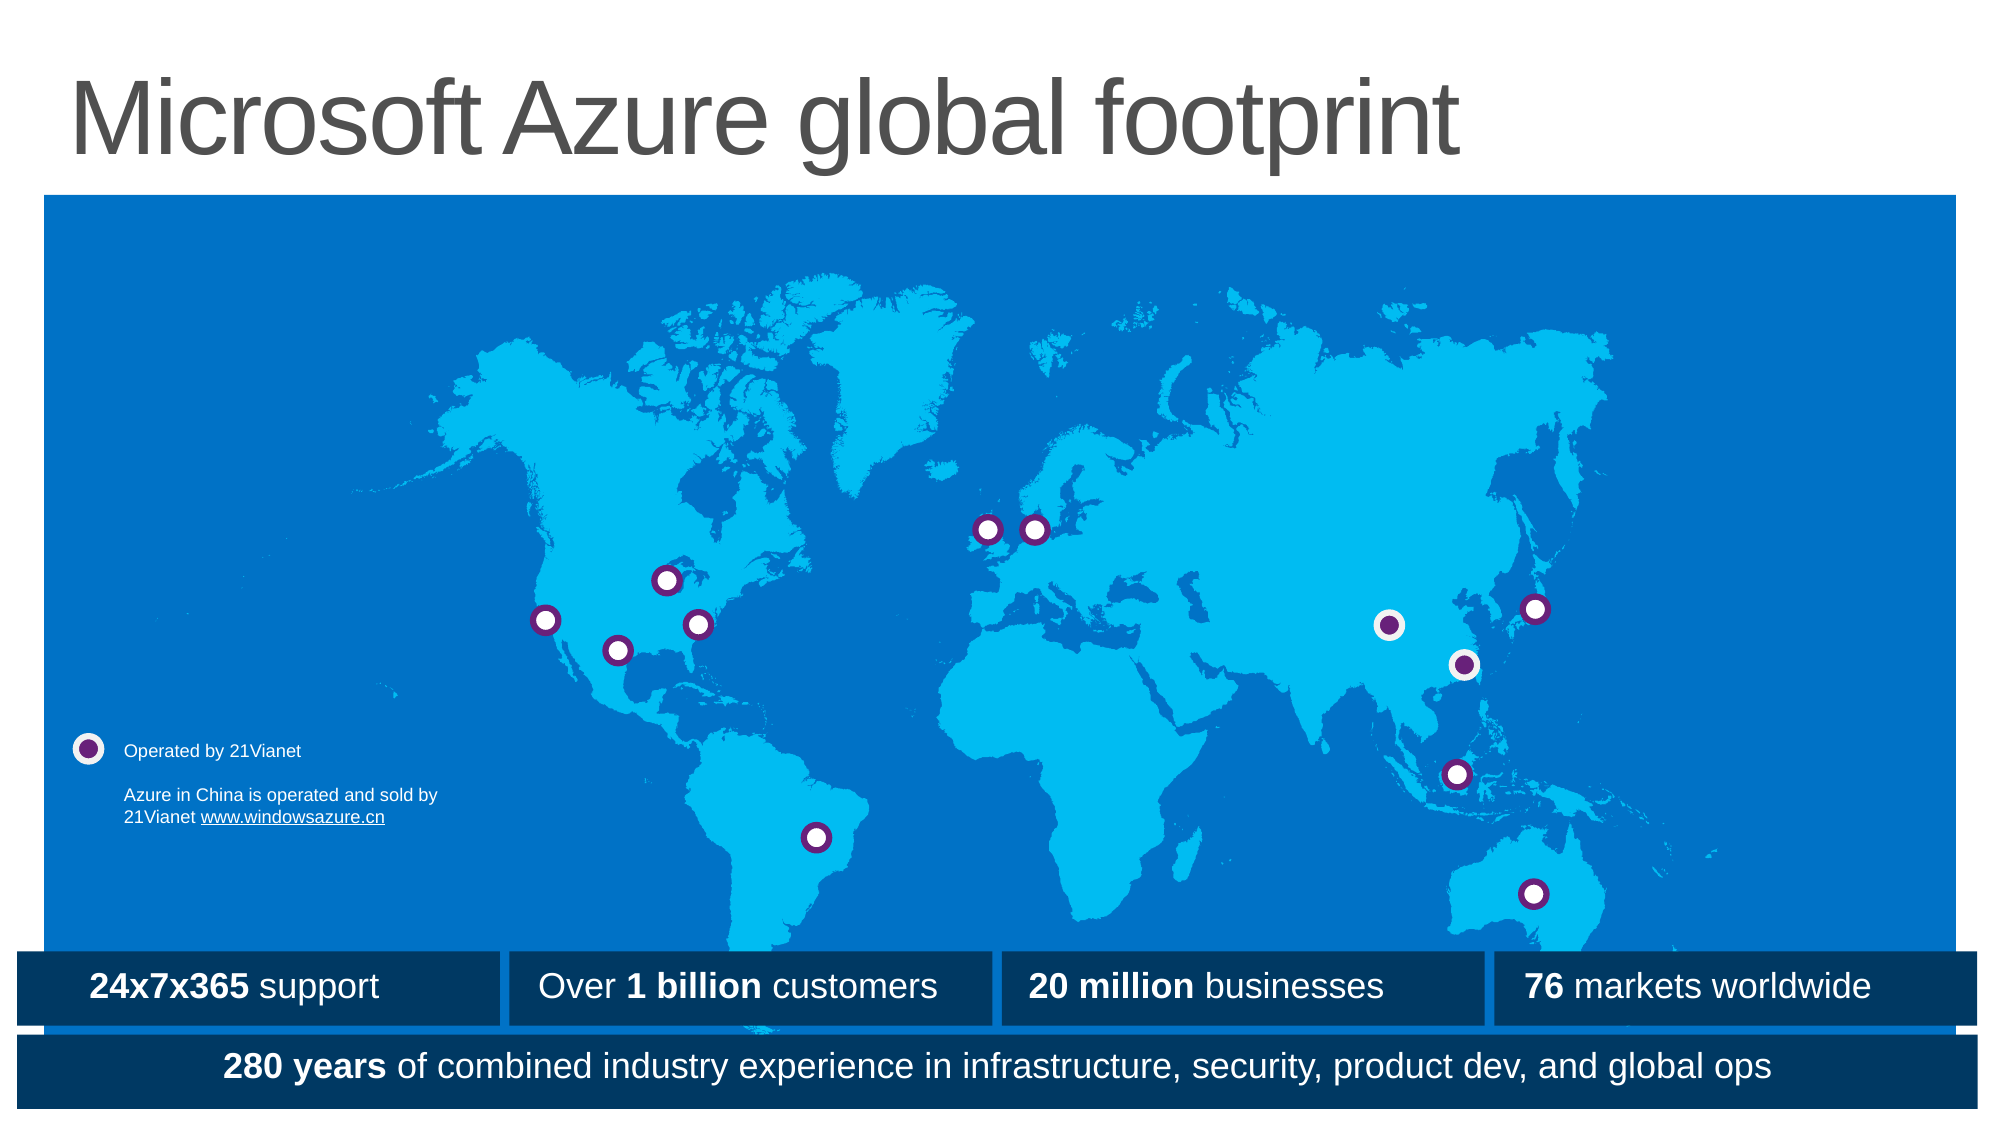

# Microsoft Azure global footprint

Operated by 21Vianet

Azure in China is operated and sold by
21Vianet www.windowsazure.cn

24x7x365 support
Over 1 billion customers
20 million businesses
76 markets worldwide

280 years of combined industry experience in infrastructure, security, product dev, and global ops